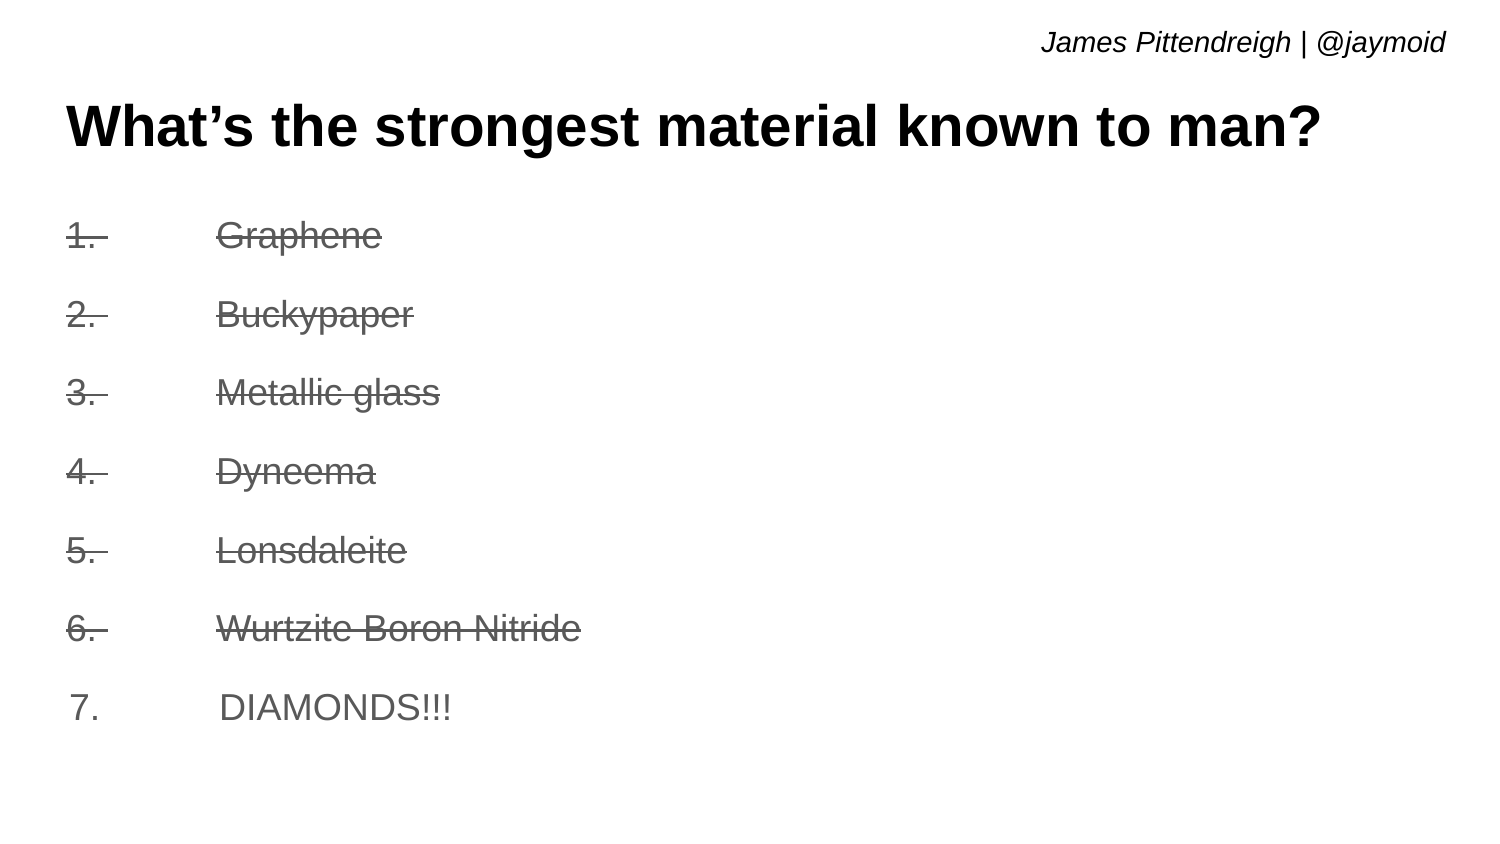

# What’s the strongest material known to man?
1. 	Graphene
2. 	Buckypaper
3. 	Metallic glass
4. 	Dyneema
5. 	Lonsdaleite
6. 	Wurtzite Boron Nitride

7. 	DIAMONDS!!!